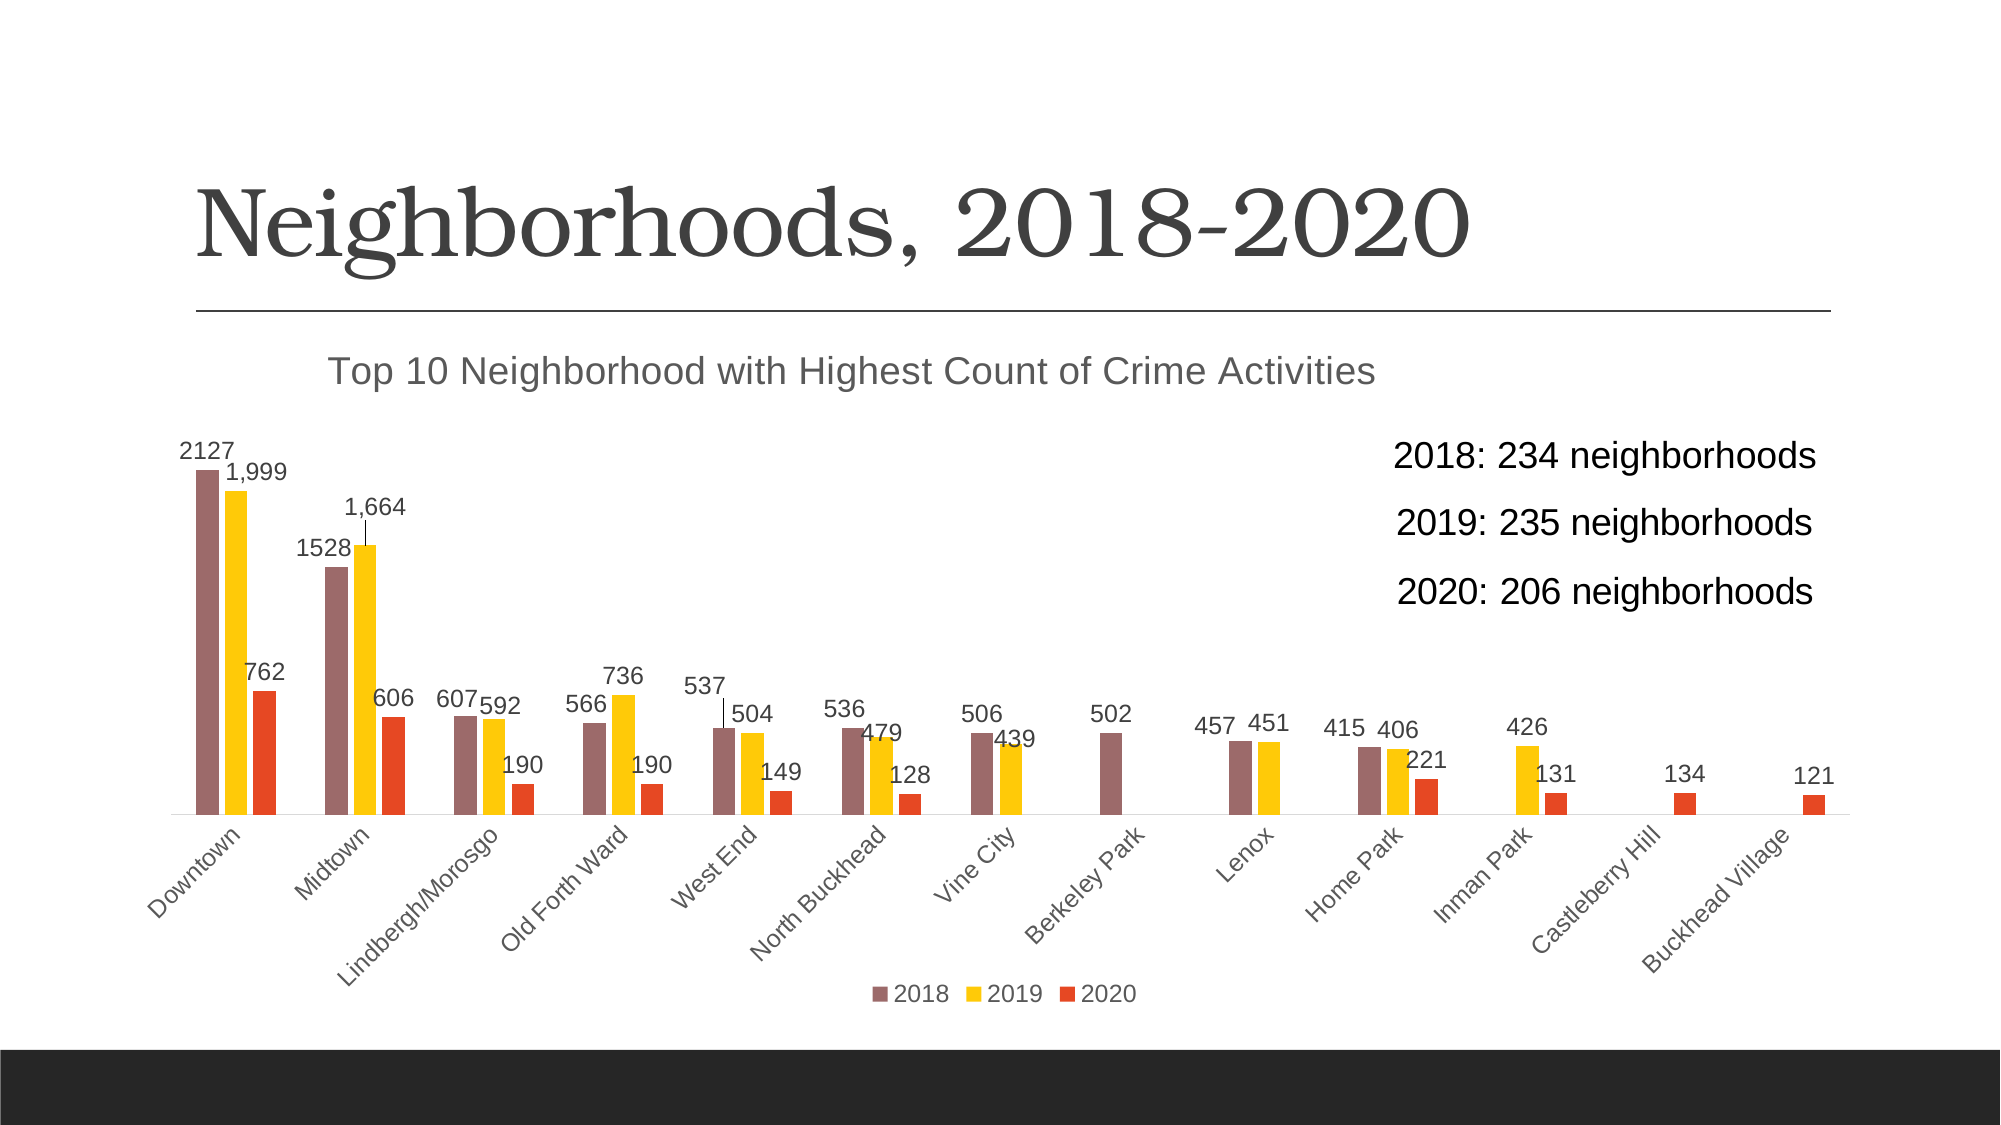

# Neighborhoods, 2018-2020

### Chart: Top 10 Neighborhood with Highest Count of Crime Activities

| Category | 2018 | 2019 | 2020 |
|---|---|---|---|
| Downtown | 2127.0 | 1999.0 | 762.0 |
| Midtown | 1528.0 | 1664.0 | 606.0 |
| Lindbergh/Morosgo | 607.0 | 592.0 | 190.0 |
| Old Forth Ward | 566.0 | 736.0 | 190.0 |
| West End | 537.0 | 504.0 | 149.0 |
| North Buckhead | 536.0 | 479.0 | 128.0 |
| Vine City | 506.0 | 439.0 | None |
| Berkeley Park | 502.0 | None | None |
| Lenox | 457.0 | 451.0 | None |
| Home Park | 415.0 | 406.0 | 221.0 |
| Inman Park | None | 426.0 | 131.0 |
| Castleberry Hill | None | None | 134.0 |
| Buckhead Village | None | None | 121.0 |
2018: 234 neighborhoods